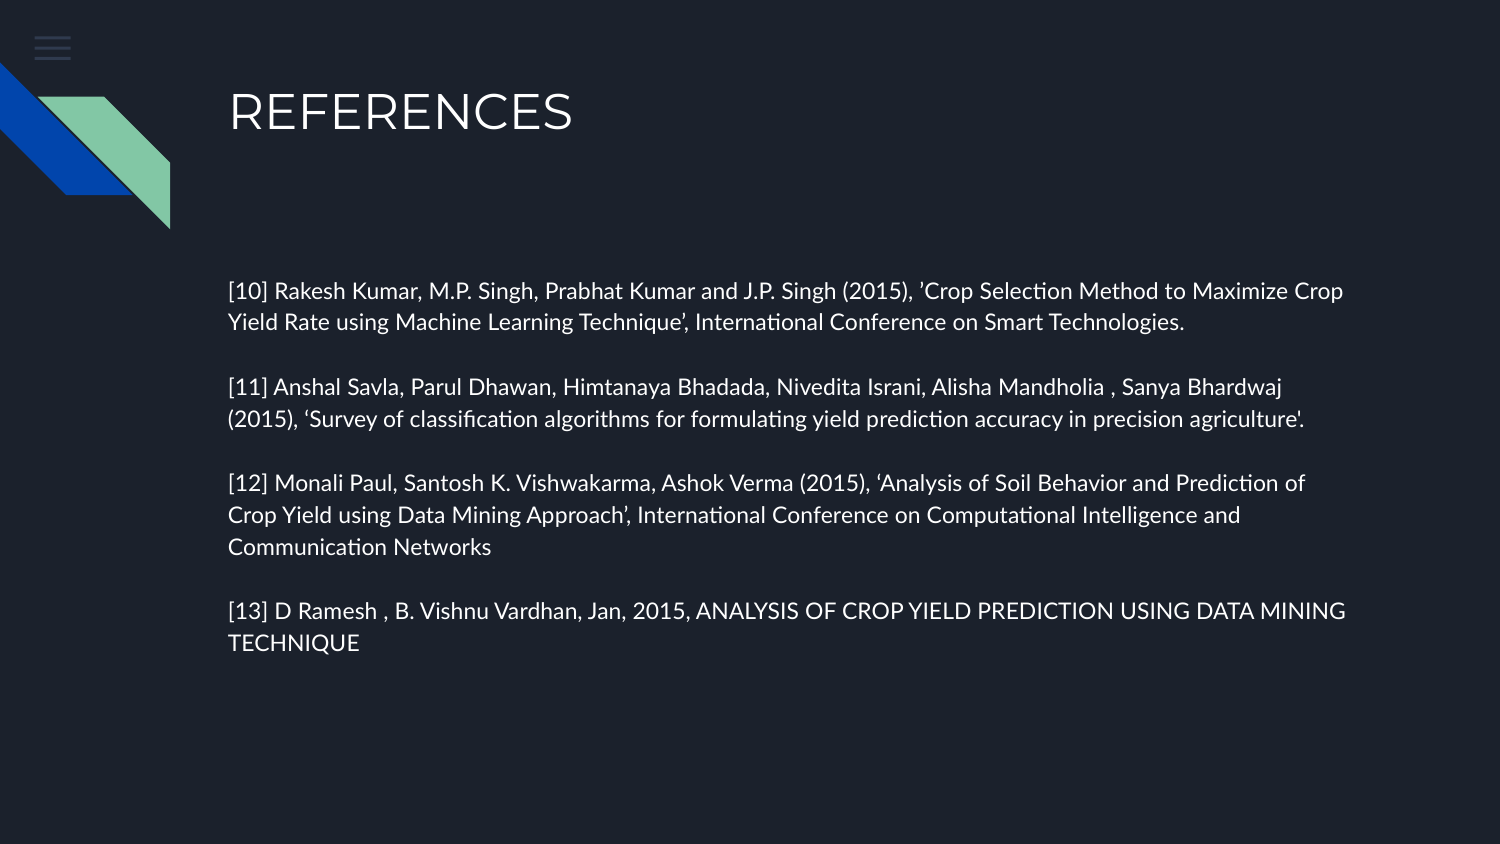

# REFERENCES
[10] Rakesh Kumar, M.P. Singh, Prabhat Kumar and J.P. Singh (2015), ’Crop Selection Method to Maximize Crop Yield Rate using Machine Learning Technique’, International Conference on Smart Technologies.
[11] Anshal Savla, Parul Dhawan, Himtanaya Bhadada, Nivedita Israni, Alisha Mandholia , Sanya Bhardwaj (2015), ‘Survey of classification algorithms for formulating yield prediction accuracy in precision agriculture'.
[12] Monali Paul, Santosh K. Vishwakarma, Ashok Verma (2015), ‘Analysis of Soil Behavior and Prediction of Crop Yield using Data Mining Approach’, International Conference on Computational Intelligence and Communication Networks
[13] D Ramesh , B. Vishnu Vardhan, Jan, 2015, ANALYSIS OF CROP YIELD PREDICTION USING DATA MINING TECHNIQUE